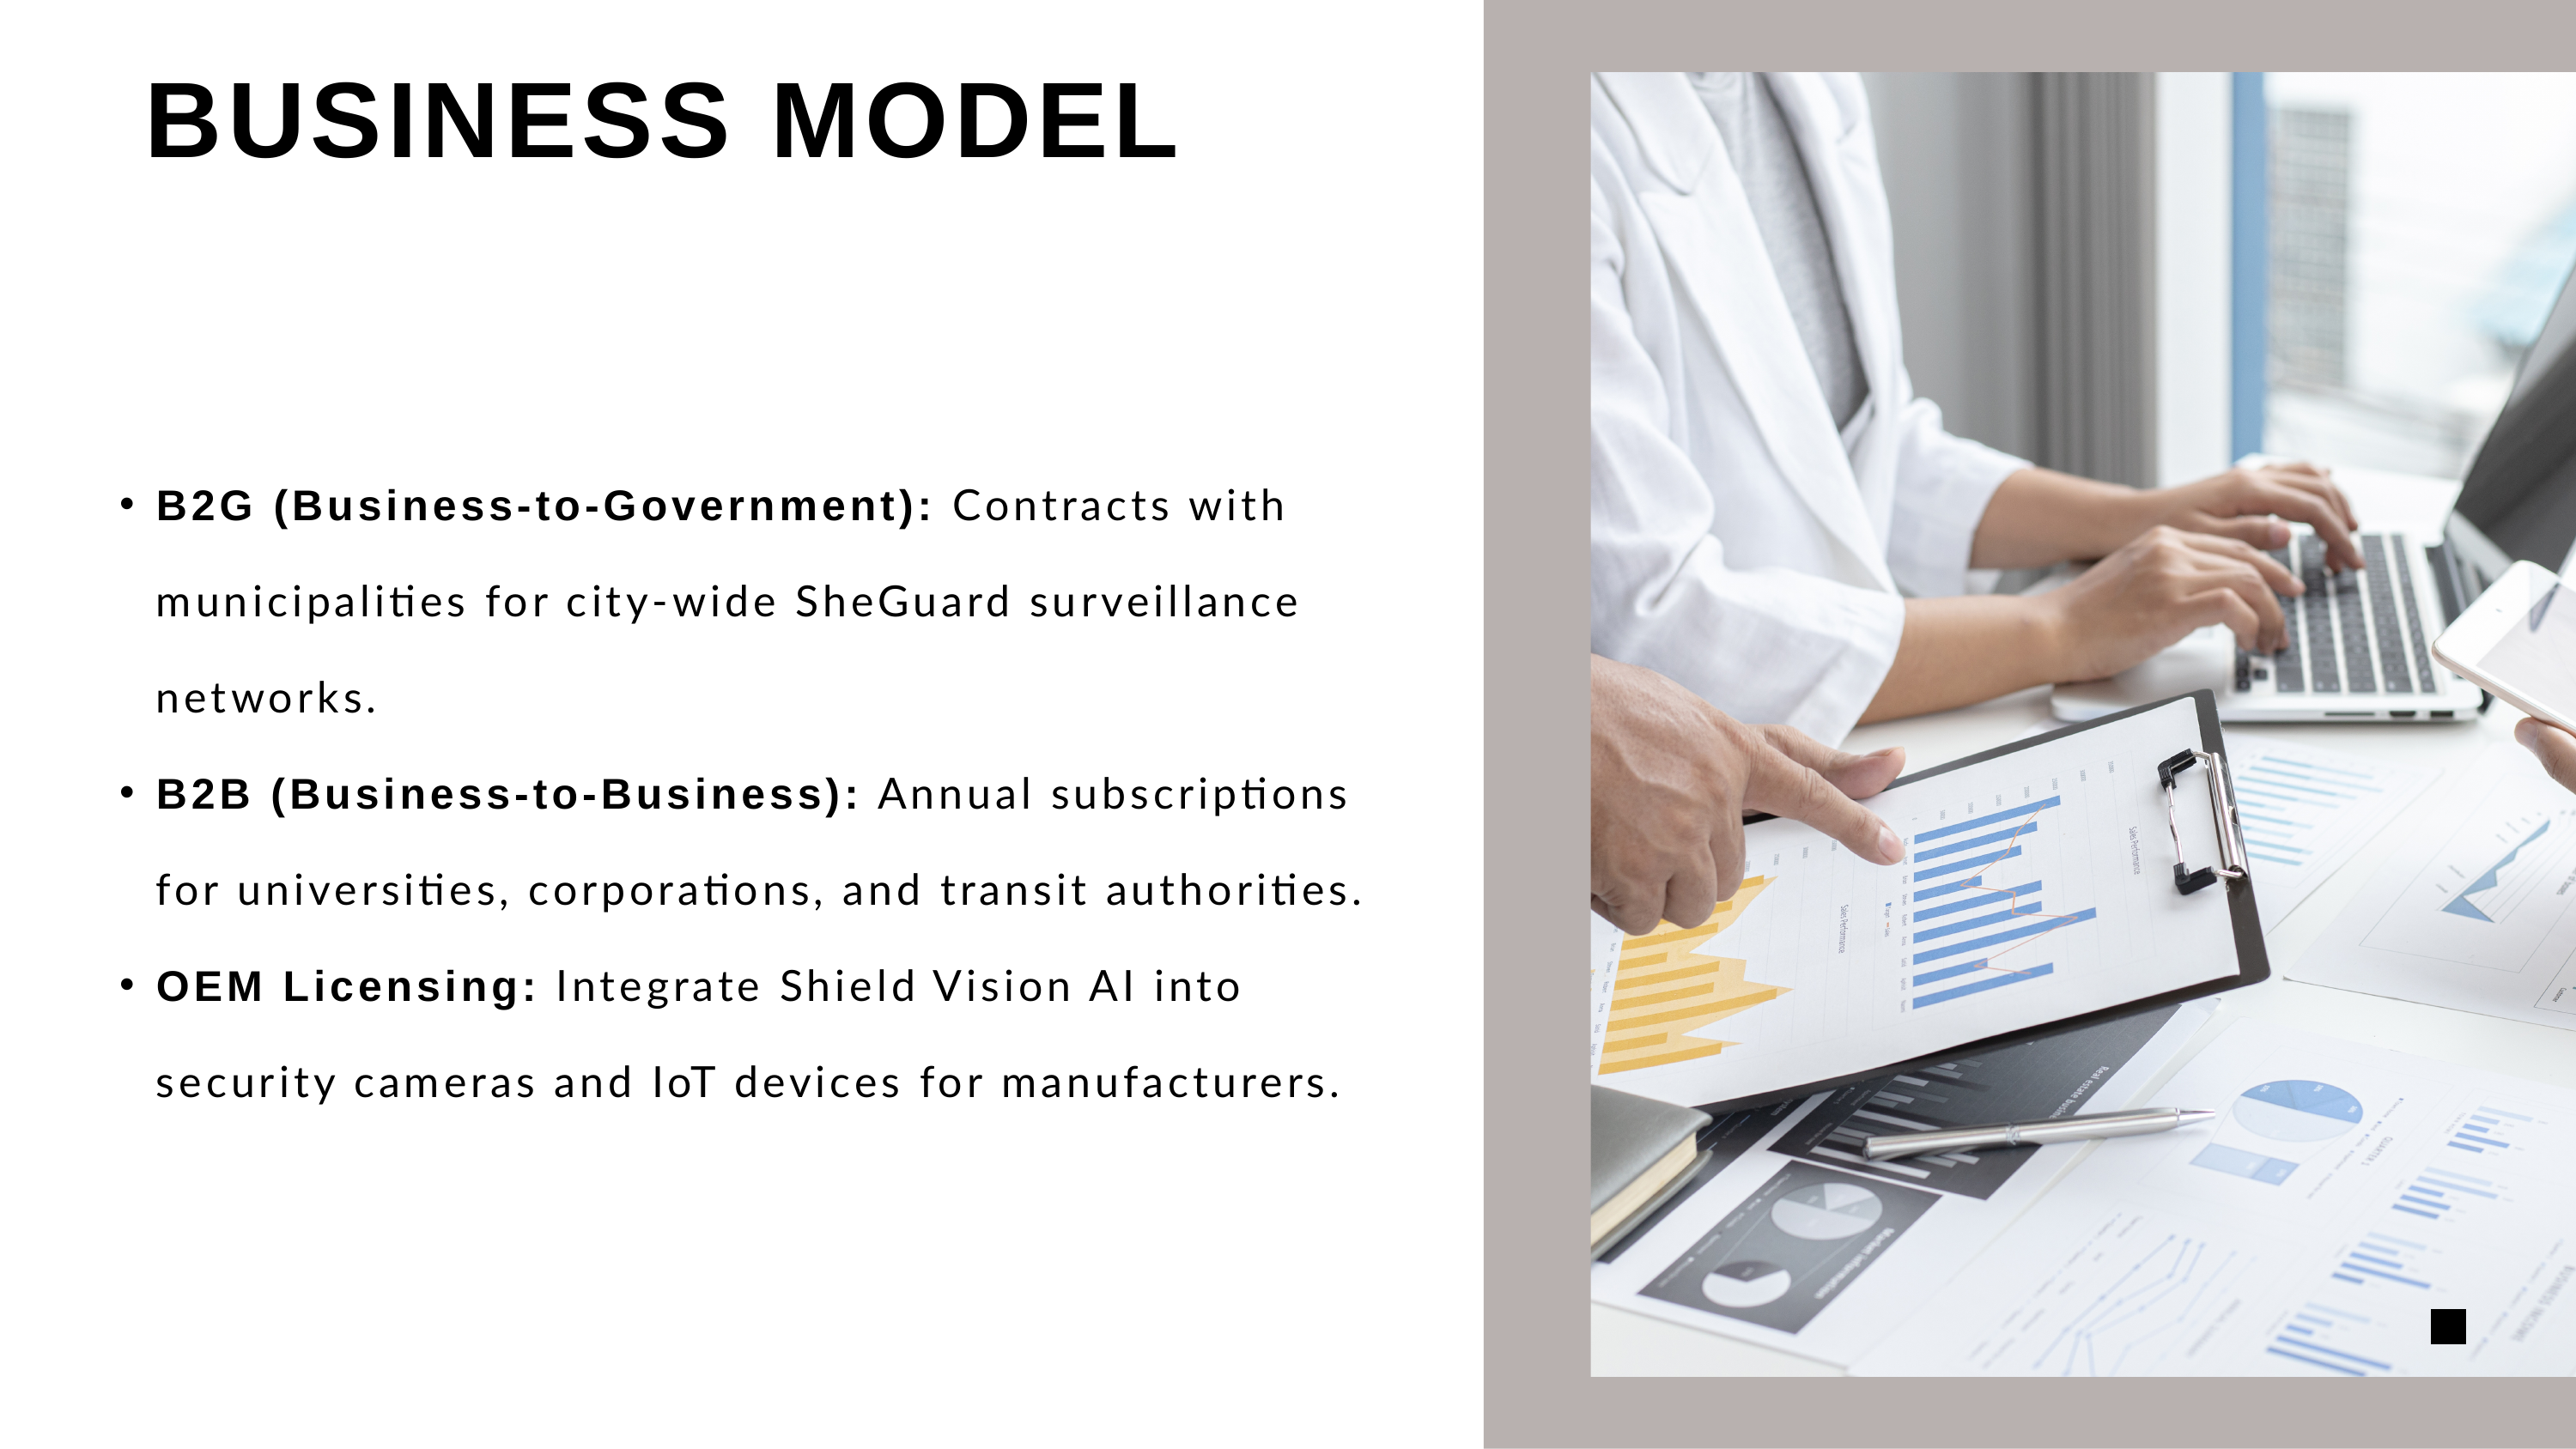

BUSINESS MODEL

B2G (Business-to-Government): Contracts with municipalities for city-wide SheGuard surveillance networks.
B2B (Business-to-Business): Annual subscriptions for universities, corporations, and transit authorities.
OEM Licensing: Integrate Shield Vision AI into security cameras and IoT devices for manufacturers.